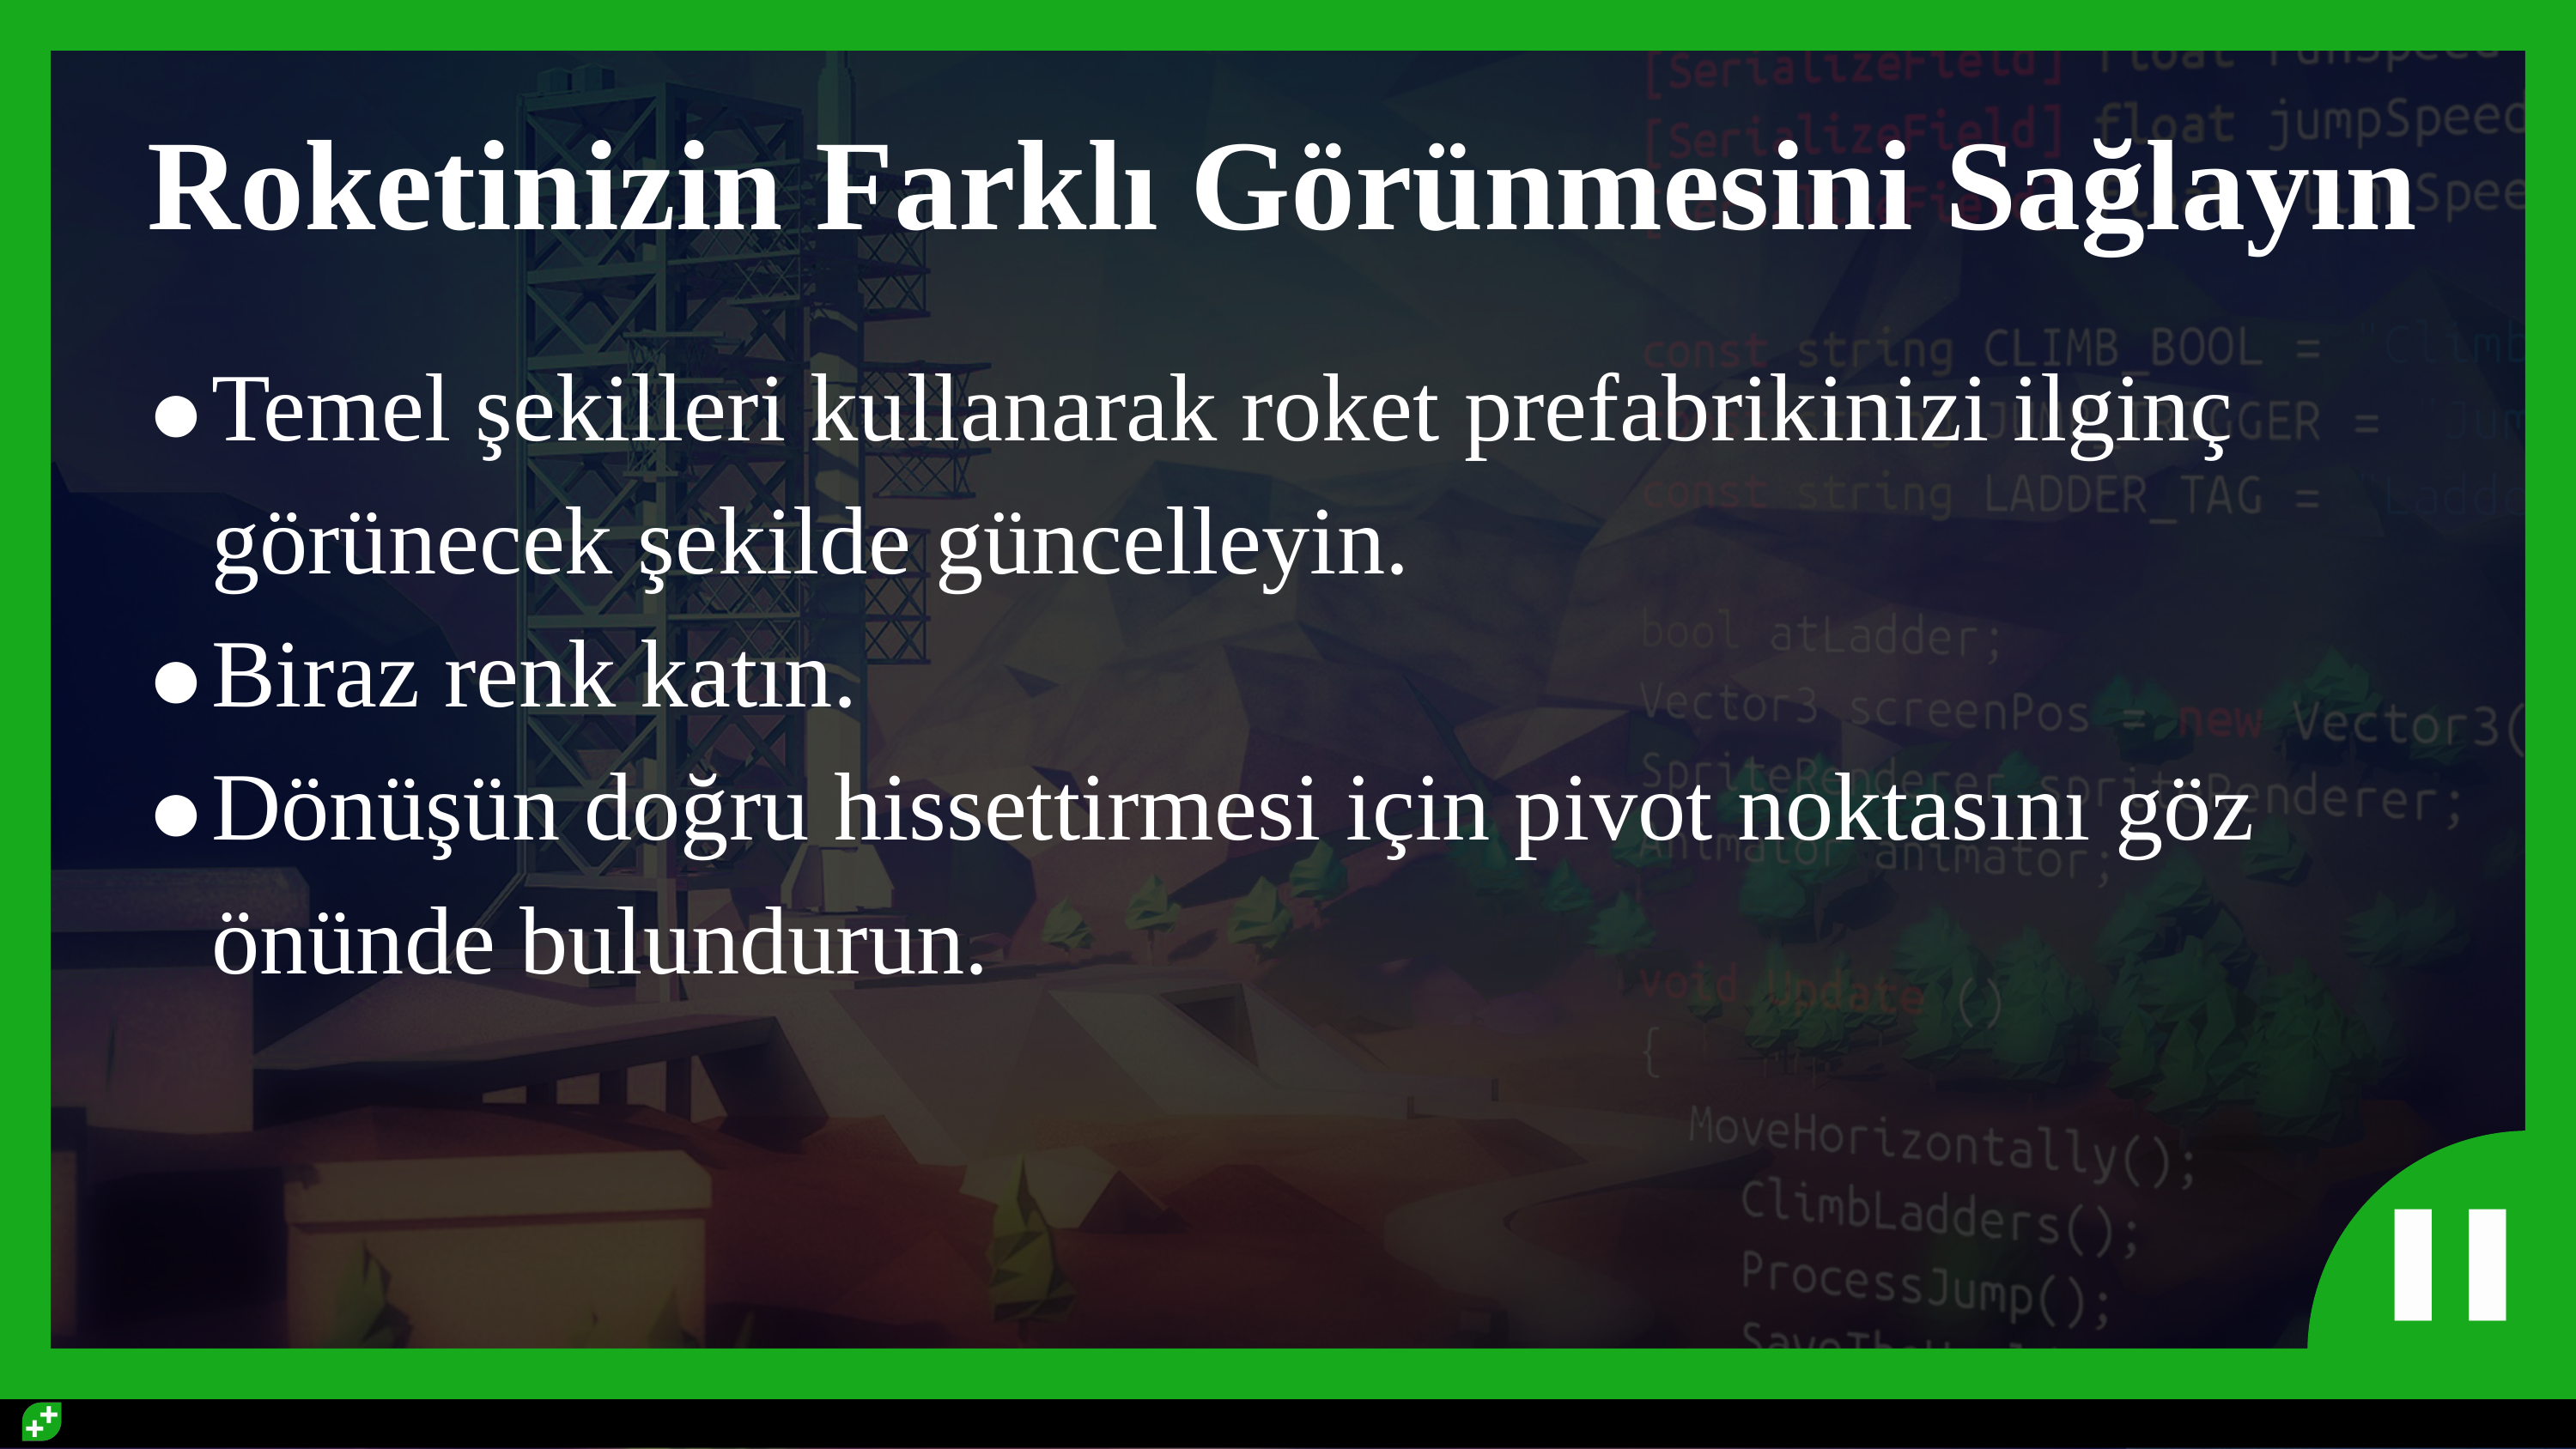

# Roketinizin Farklı Görünmesini Sağlayın
Temel şekilleri kullanarak roket prefabrikinizi ilginç görünecek şekilde güncelleyin.
Biraz renk katın.
Dönüşün doğru hissettirmesi için pivot noktasını göz önünde bulundurun.